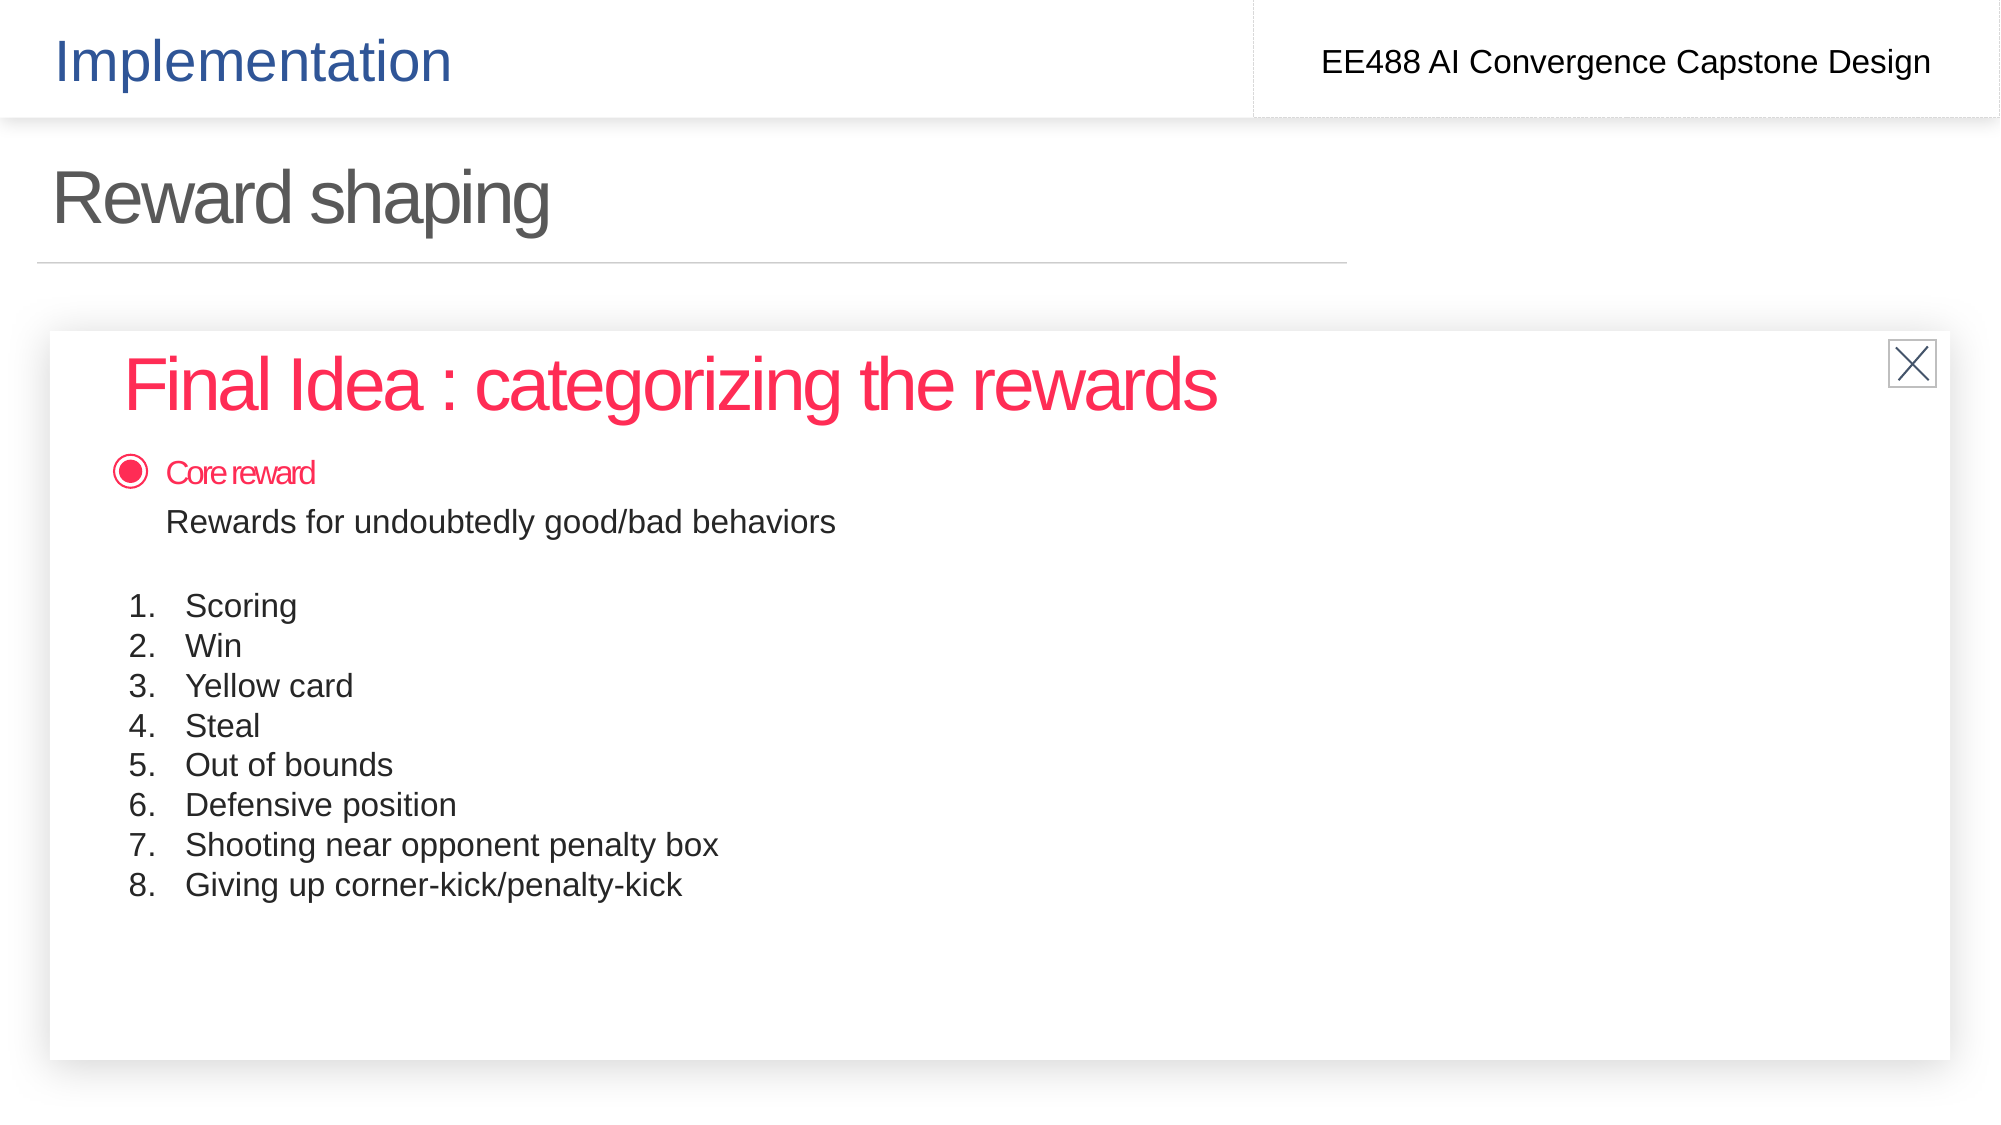

Implementation
EE488 AI Convergence Capstone Design
Reward shaping
Final Idea : categorizing the rewards

Core reward

Rewards for undoubtedly good/bad behaviors
Scoring
Win
Yellow card
Steal
Out of bounds
Defensive position
Shooting near opponent penalty box
Giving up corner-kick/penalty-kick